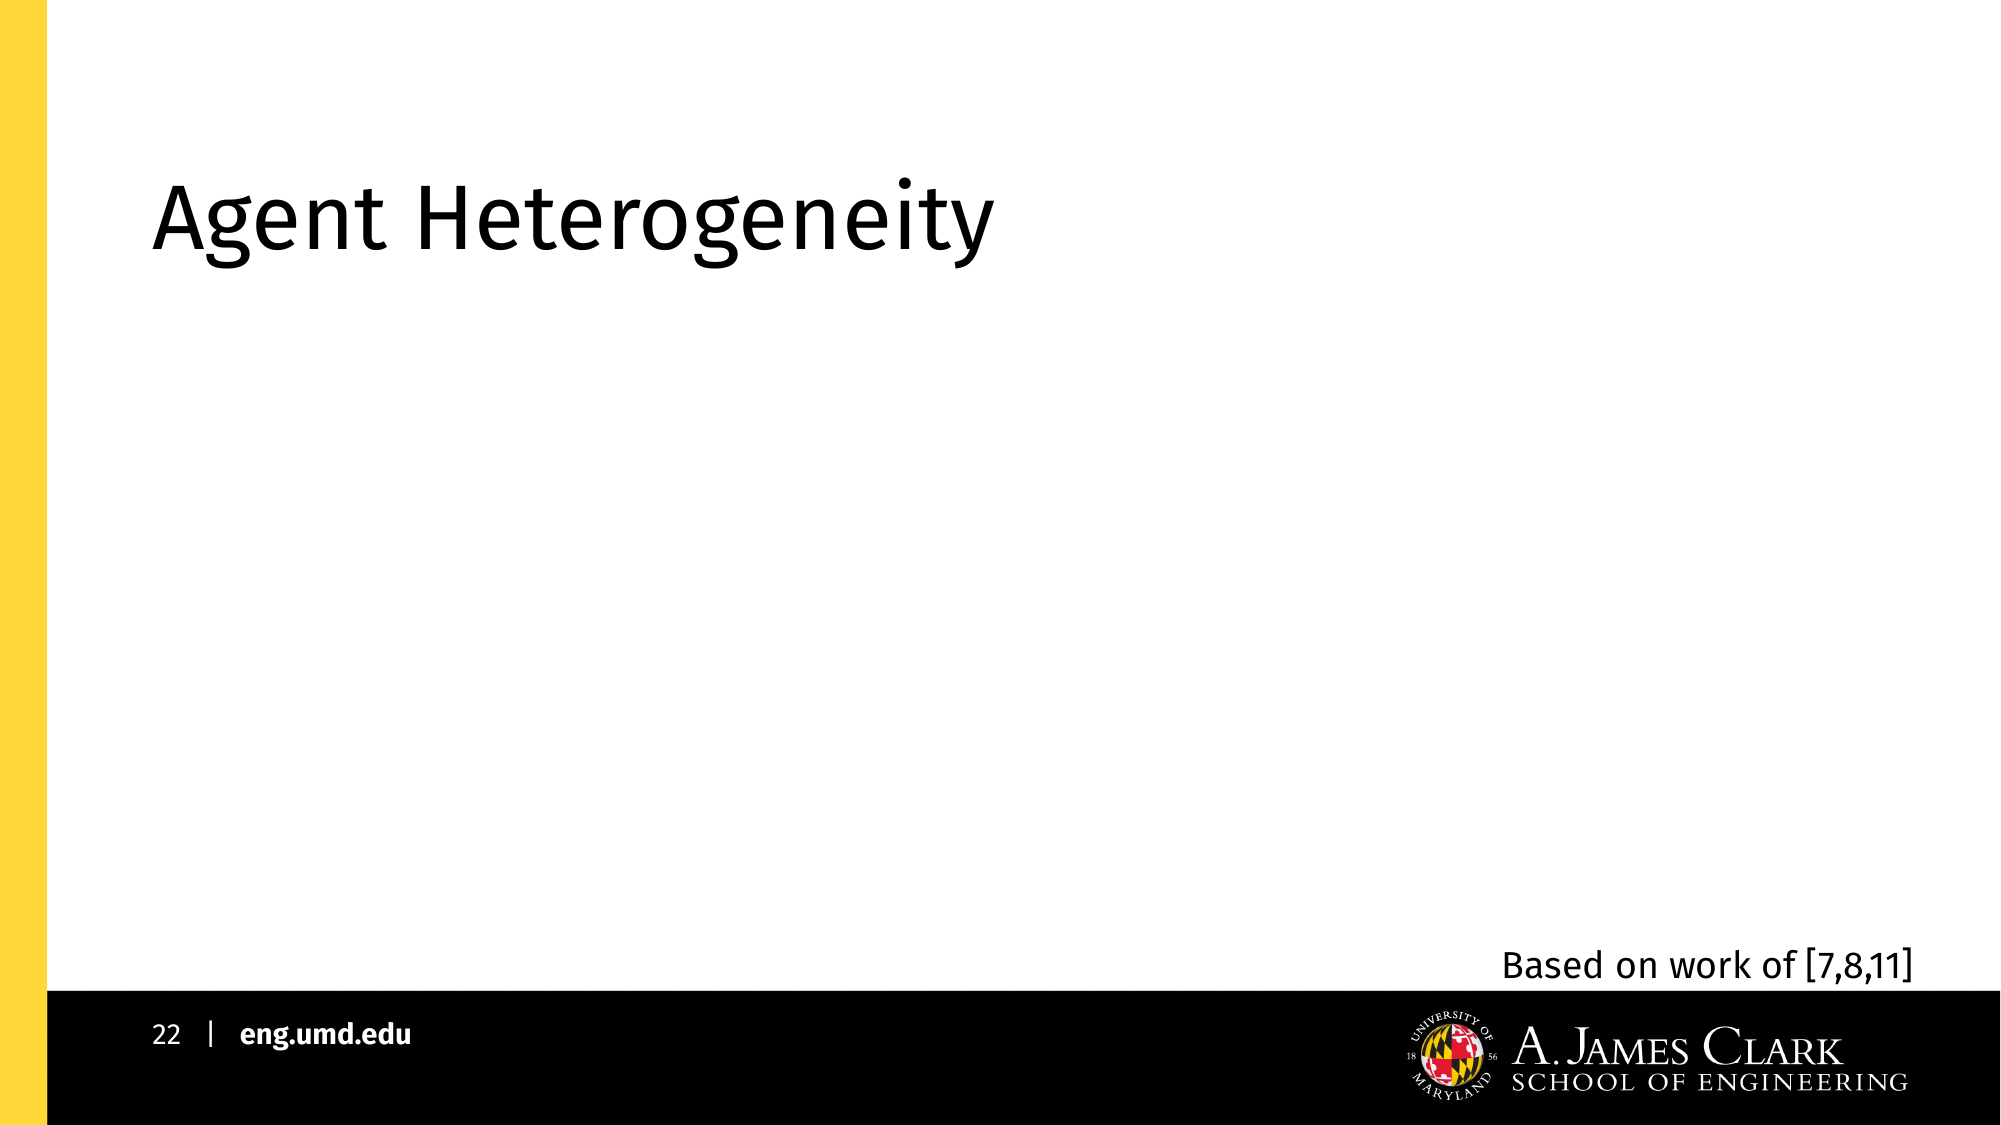

# Agent Heterogeneity

Based on work of [7,8,11]
22   |   eng.umd.edu